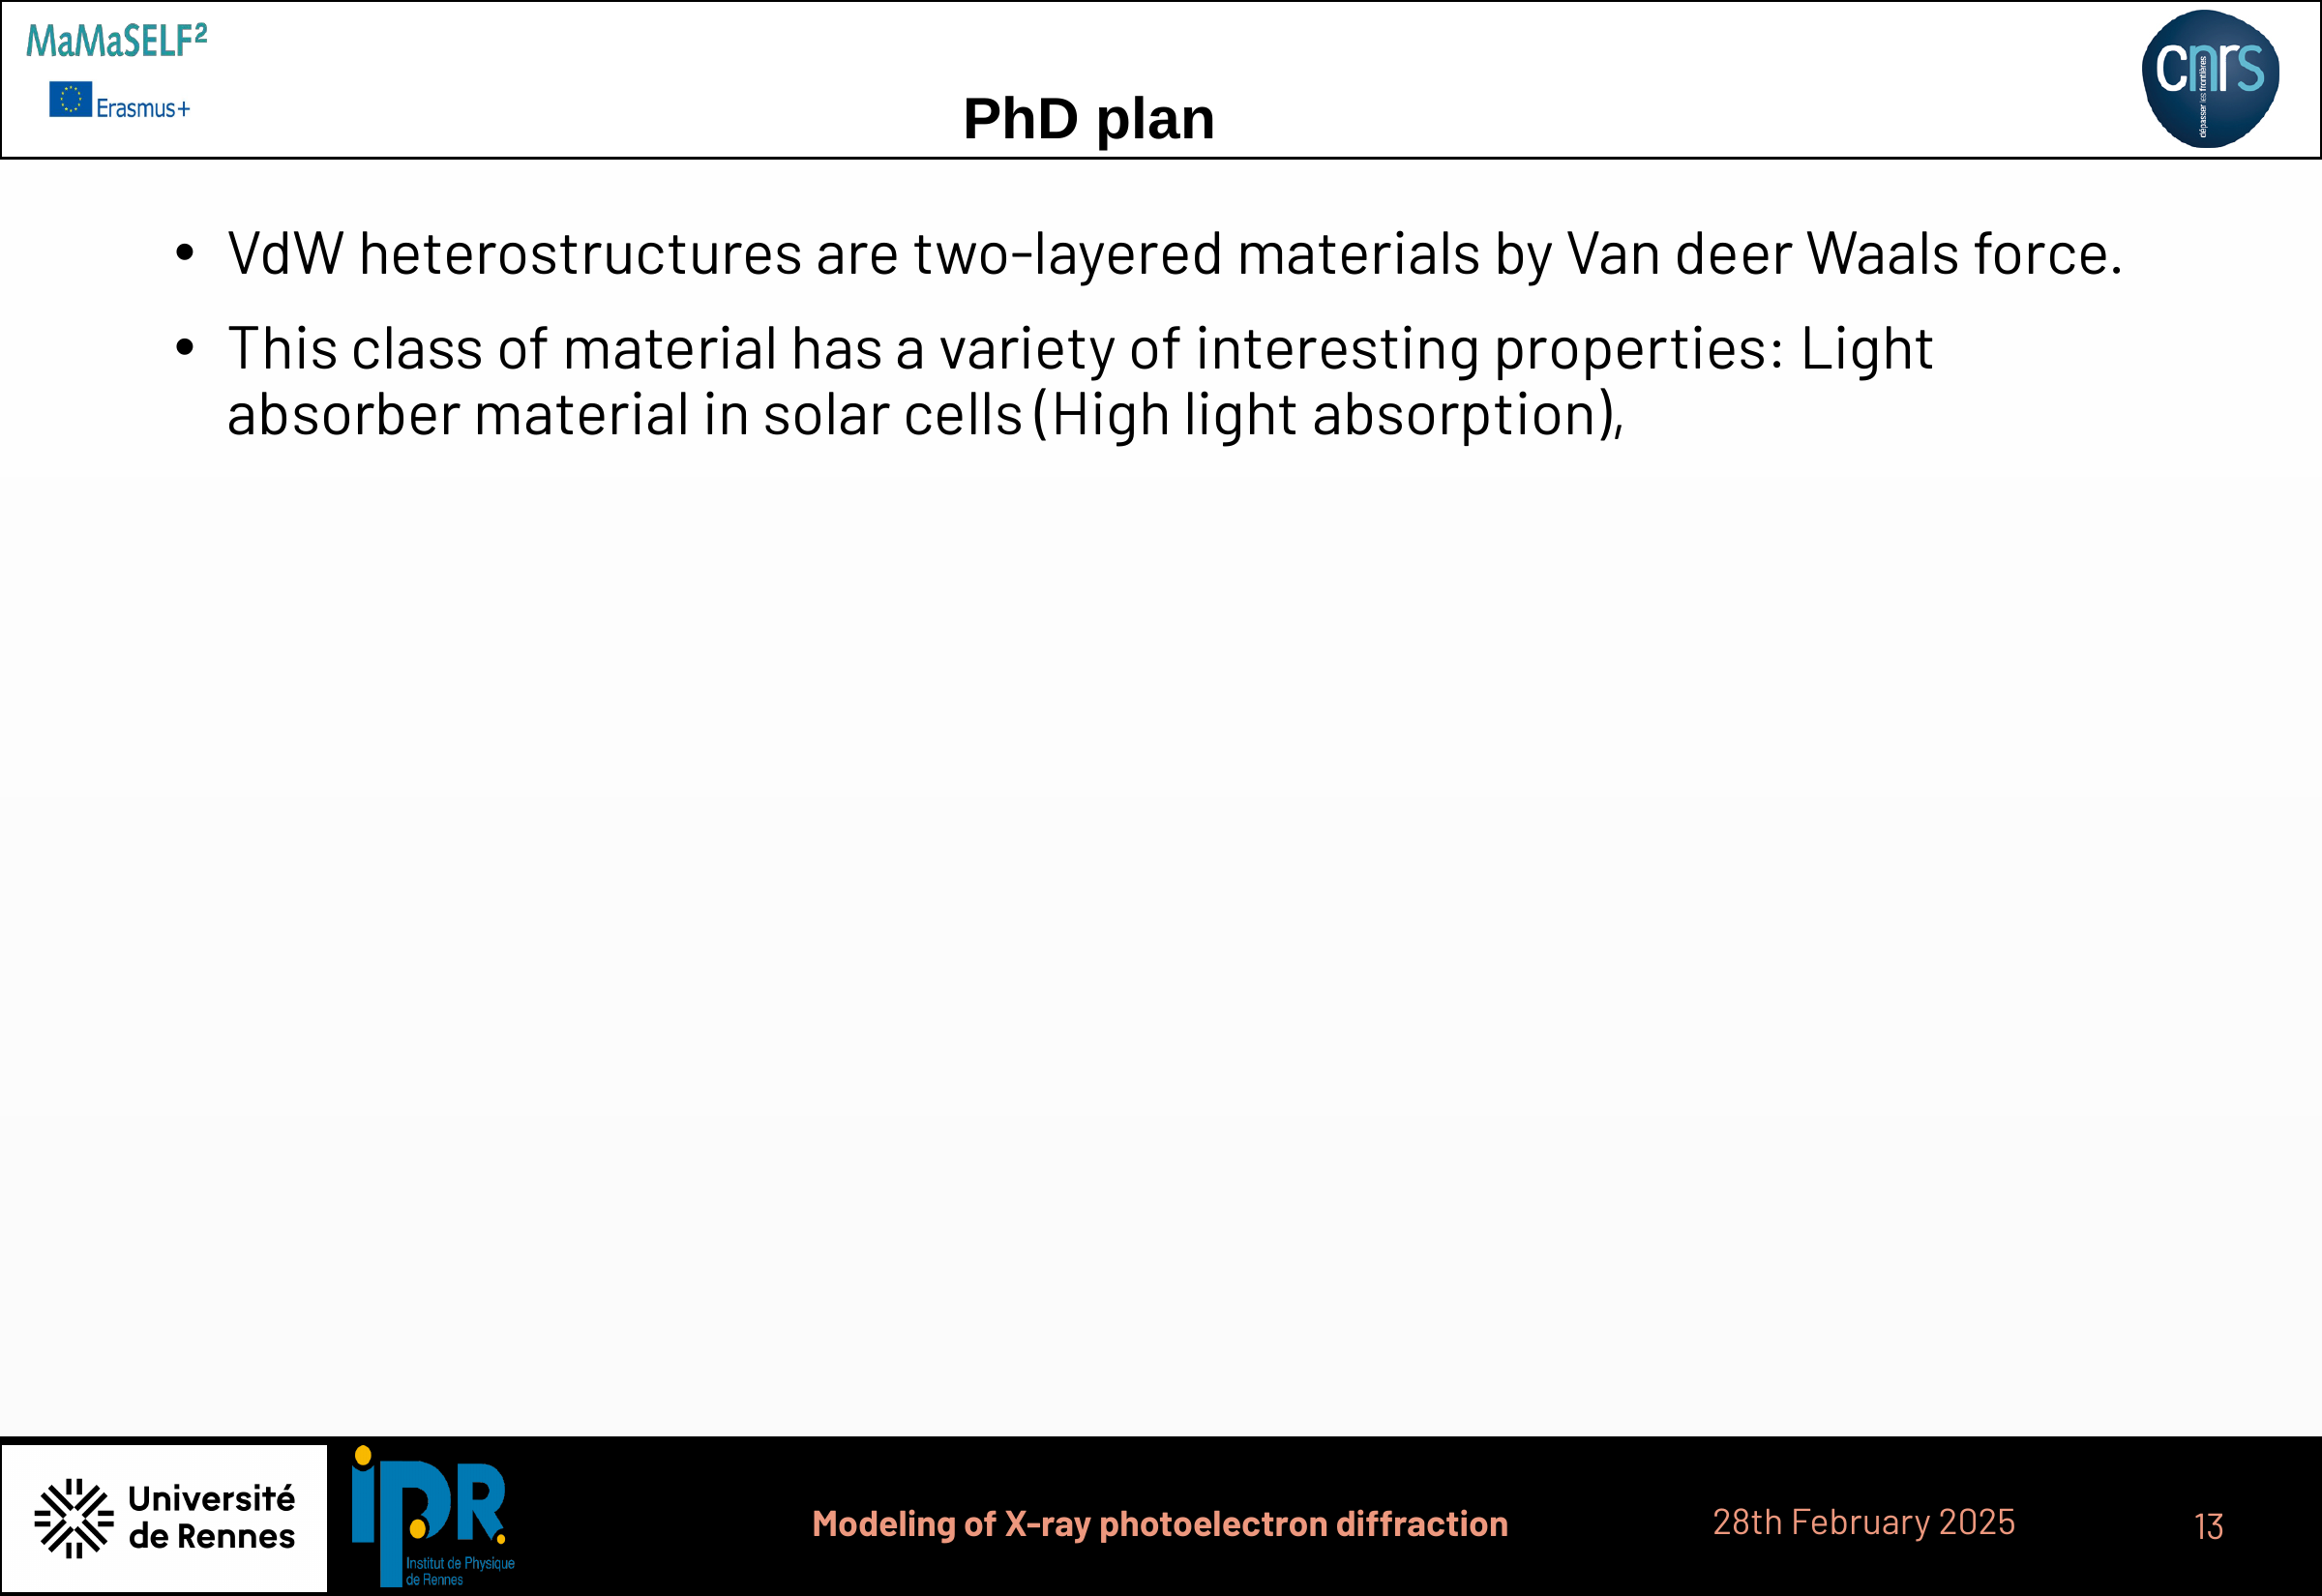

PhD plan
VdW heterostructures are two-layered materials by Van deer Waals force.
This class of material has a variety of interesting properties: Light absorber material in solar cells (High light absorption),
28th February 2025
Modeling of X-ray photoelectron diffraction
13